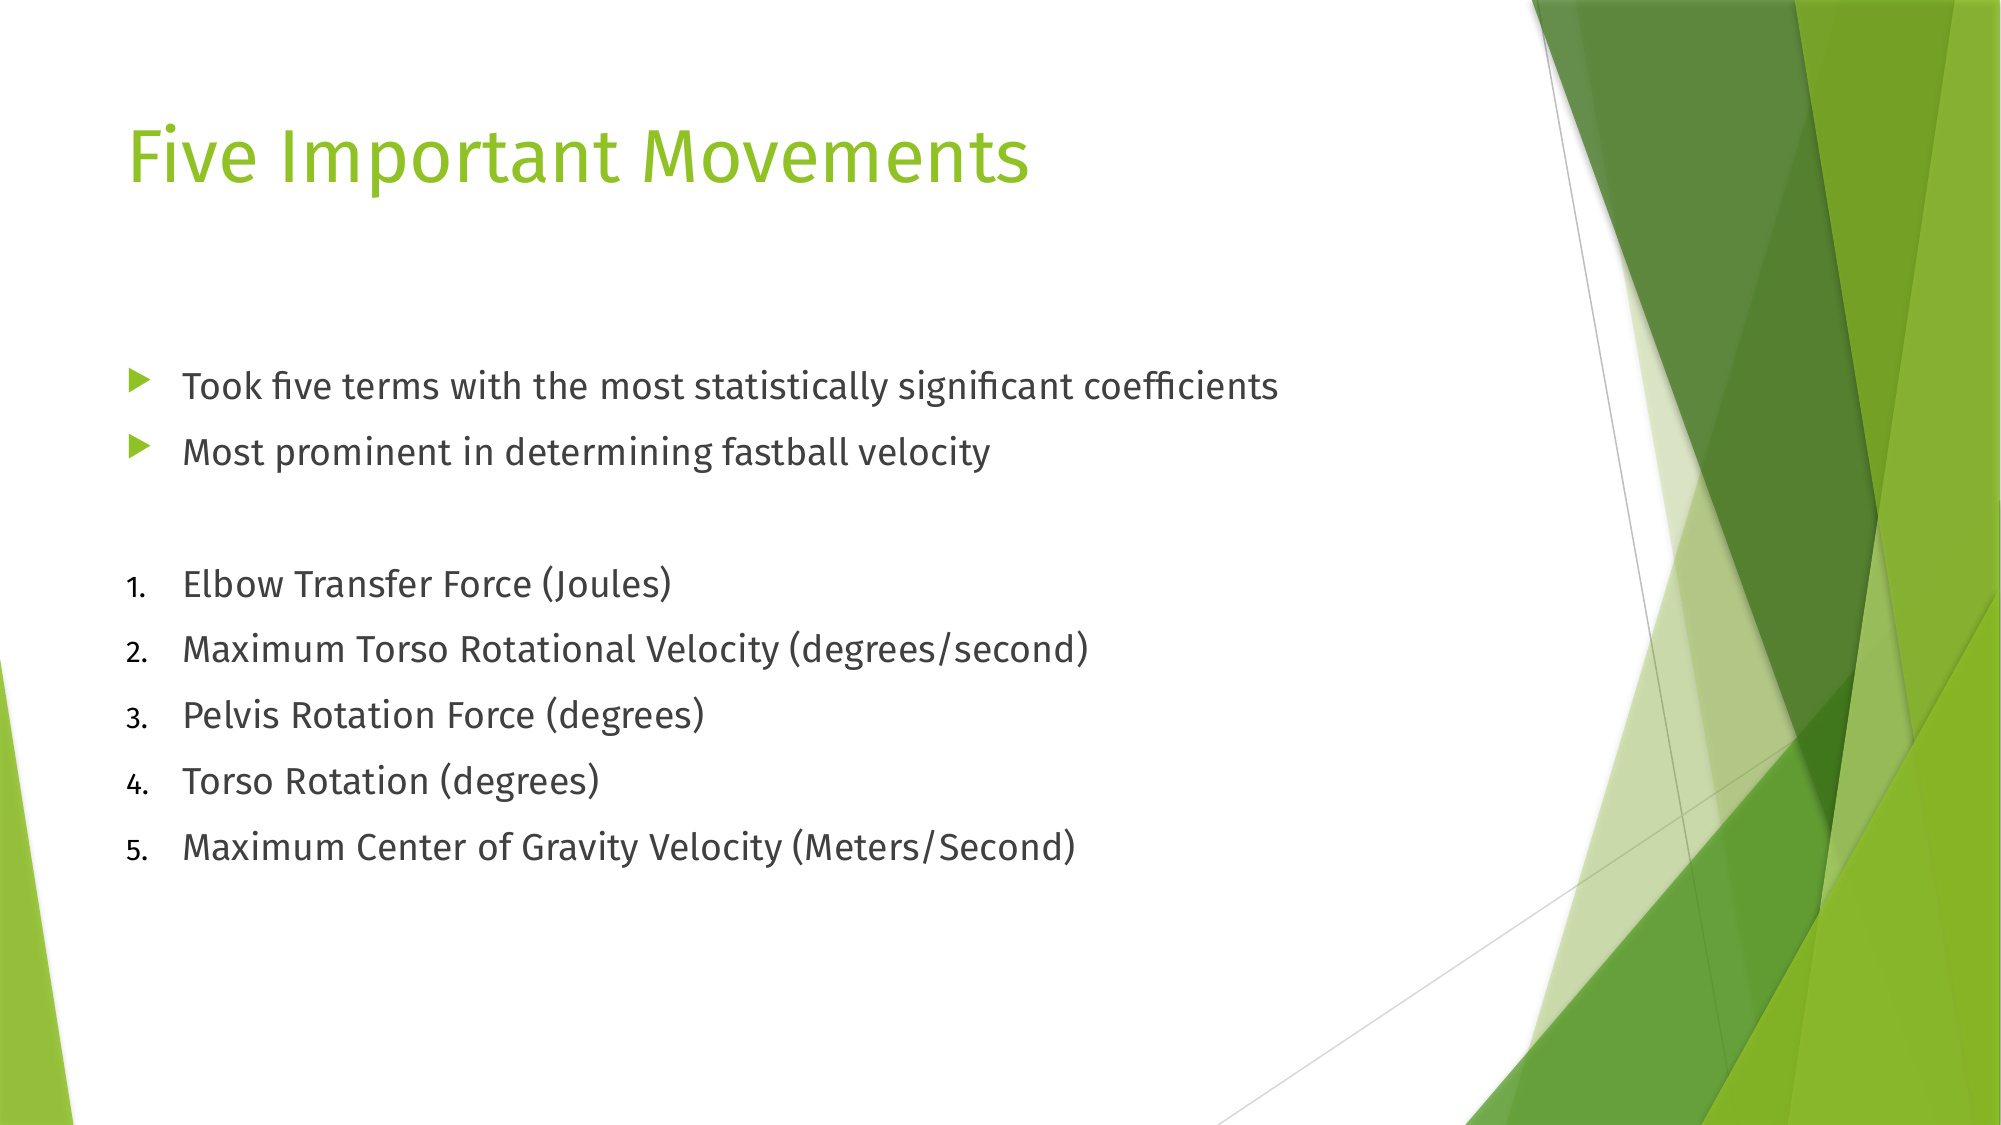

# Five Important Movements
Took five terms with the most statistically significant coefficients
Most prominent in determining fastball velocity

Elbow Transfer Force (Joules)
Maximum Torso Rotational Velocity (degrees/second)
Pelvis Rotation Force (degrees)
Torso Rotation (degrees)
Maximum Center of Gravity Velocity (Meters/Second)